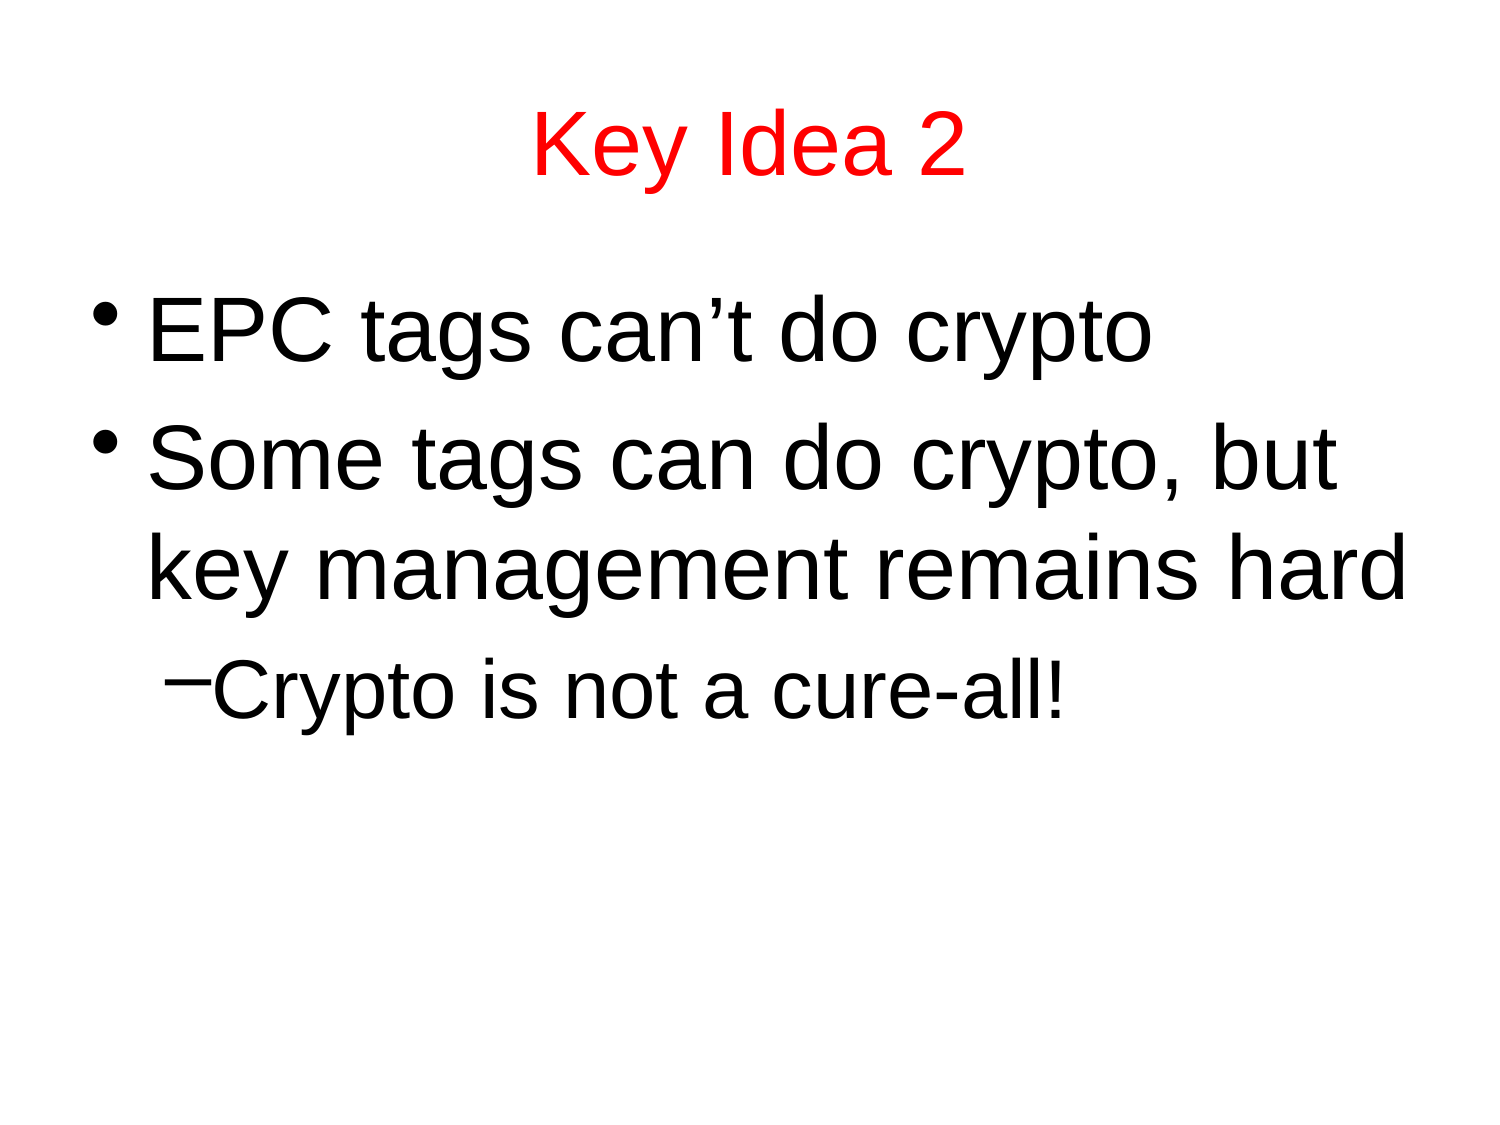

# Key Idea 2
EPC tags can’t do crypto
Some tags can do crypto, but key management remains hard
Crypto is not a cure-all!